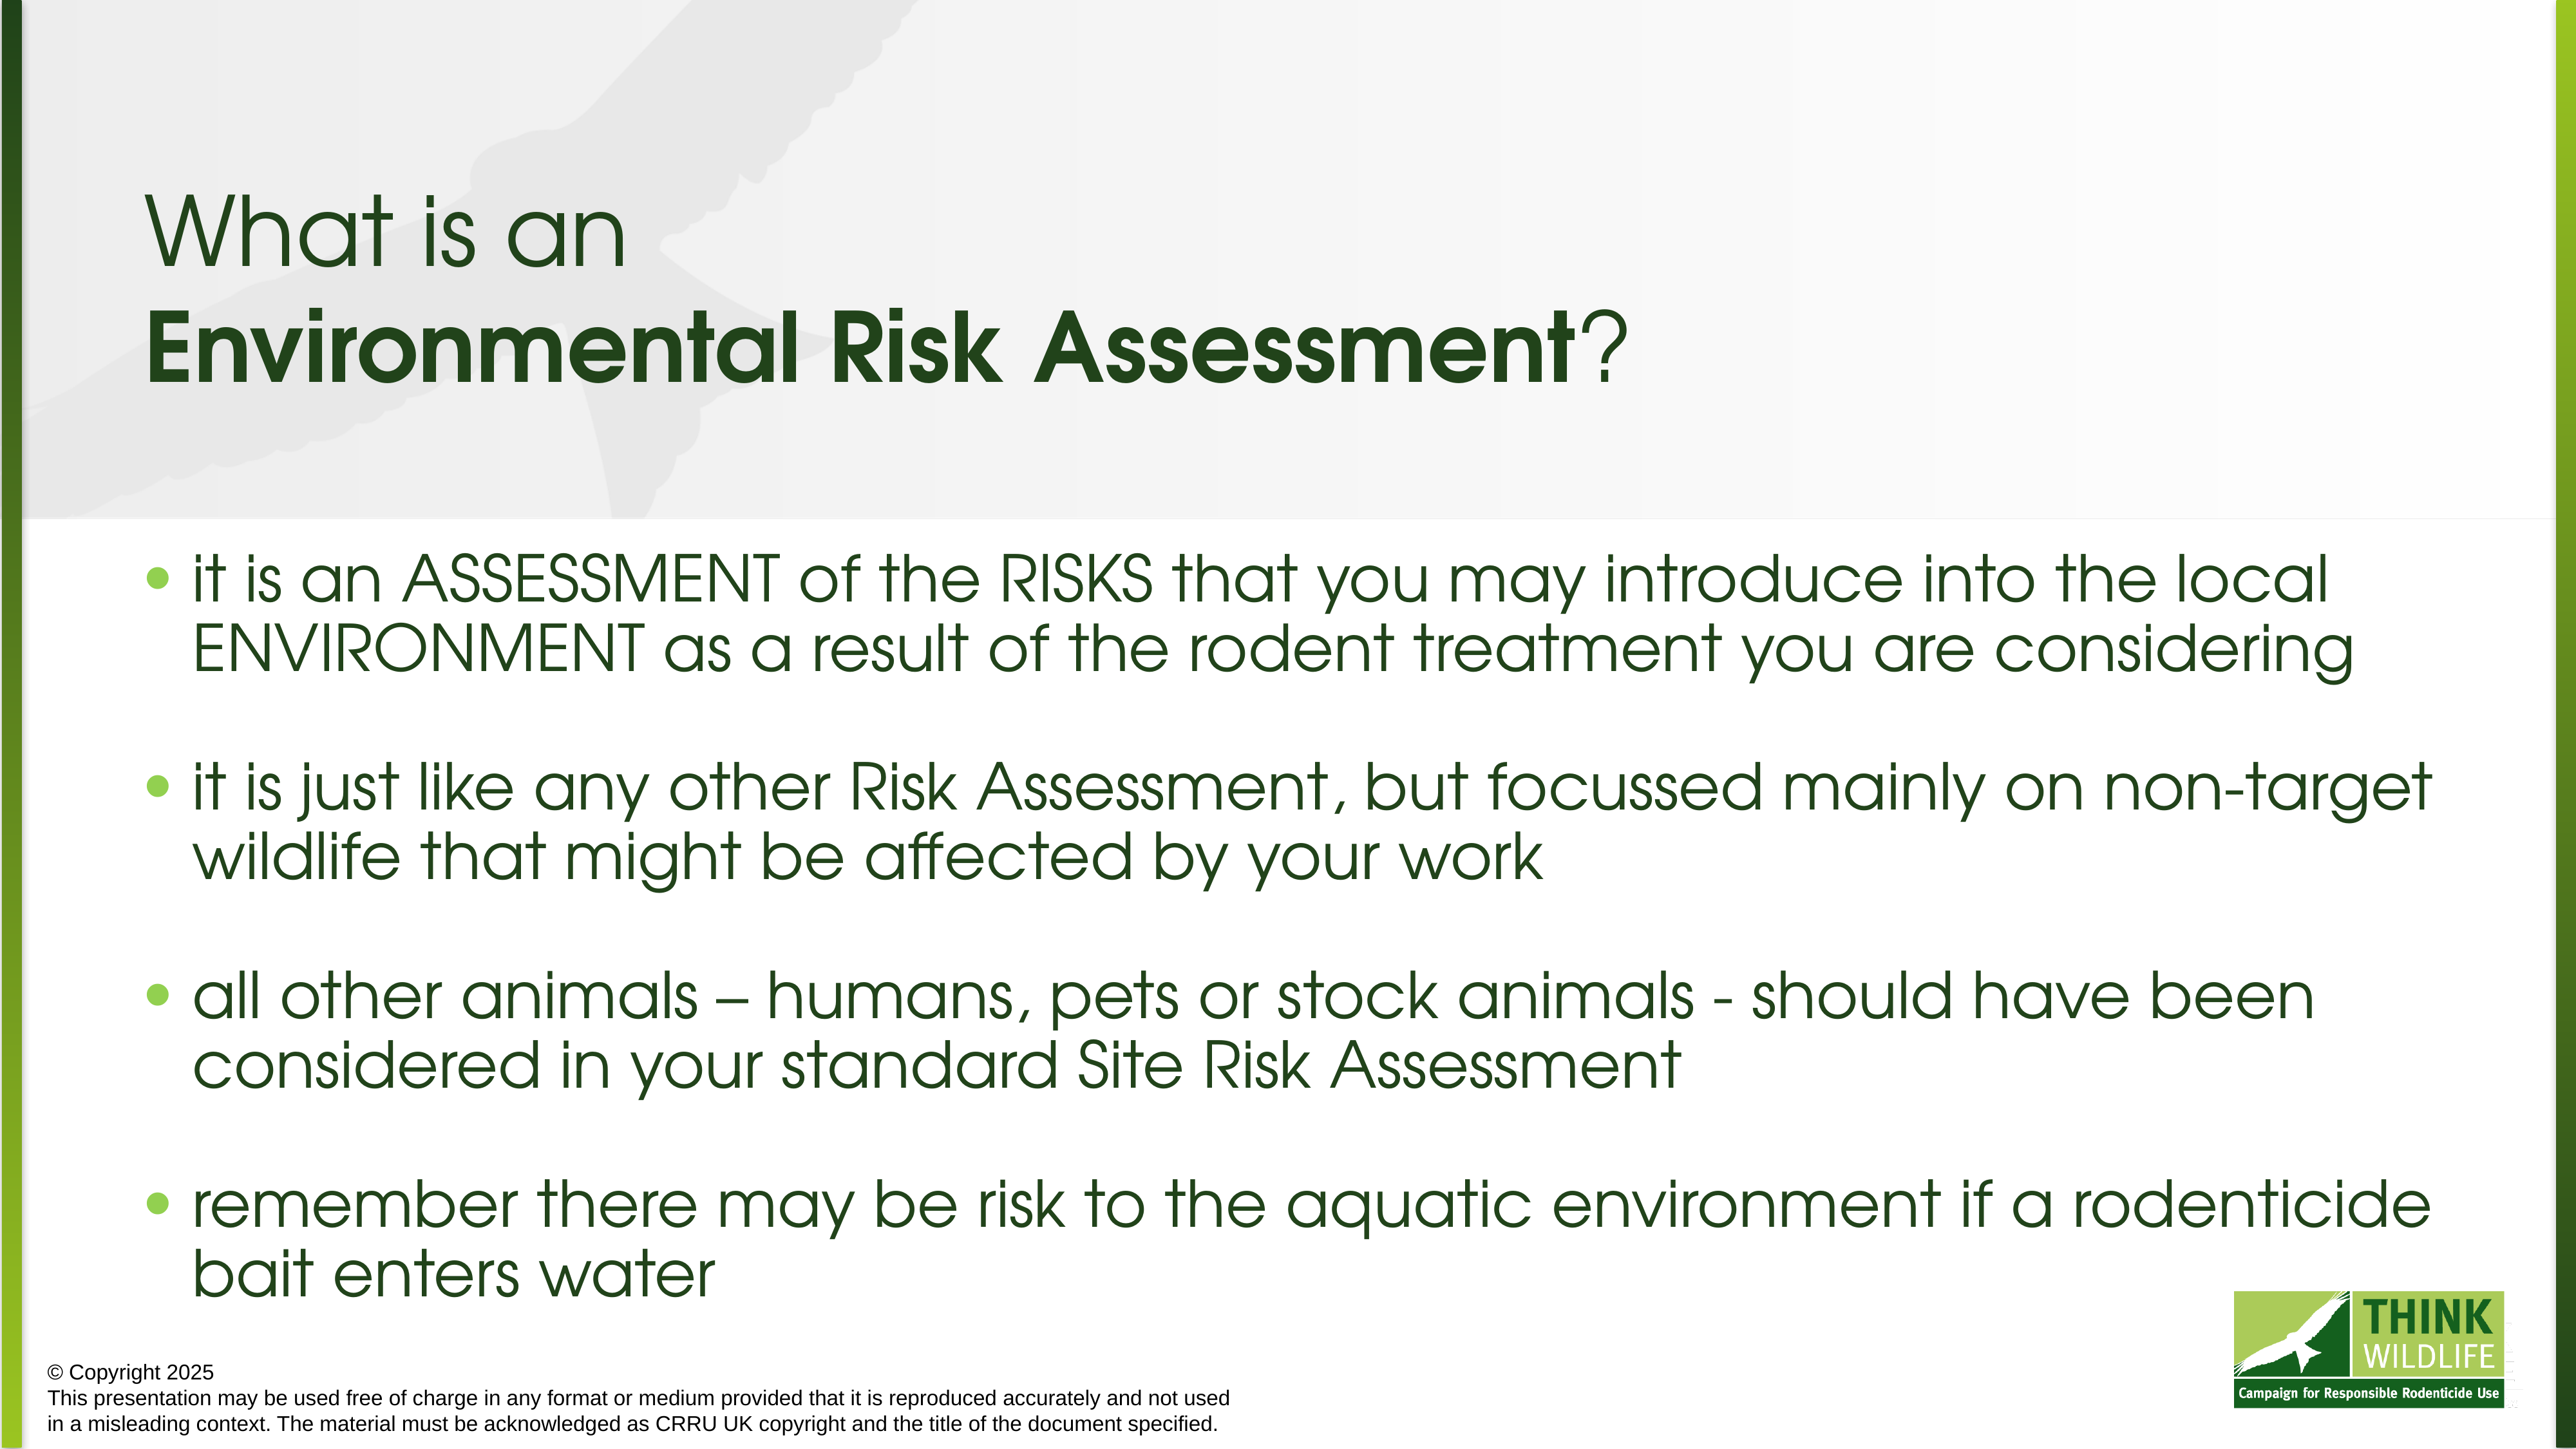

What is an
Environmental Risk Assessment?
it is an ASSESSMENT of the RISKS that you may introduce into the local ENVIRONMENT as a result of the rodent treatment you are considering

it is just like any other Risk Assessment, but focussed mainly on non-target wildlife that might be affected by your work

all other animals – humans, pets or stock animals - should have been considered in your standard Site Risk Assessment

remember there may be risk to the aquatic environment if a rodenticide bait enters water
© Copyright 2025
This presentation may be used free of charge in any format or medium provided that it is reproduced accurately and not used
in a misleading context. The material must be acknowledged as CRRU UK copyright and the title of the document specified.